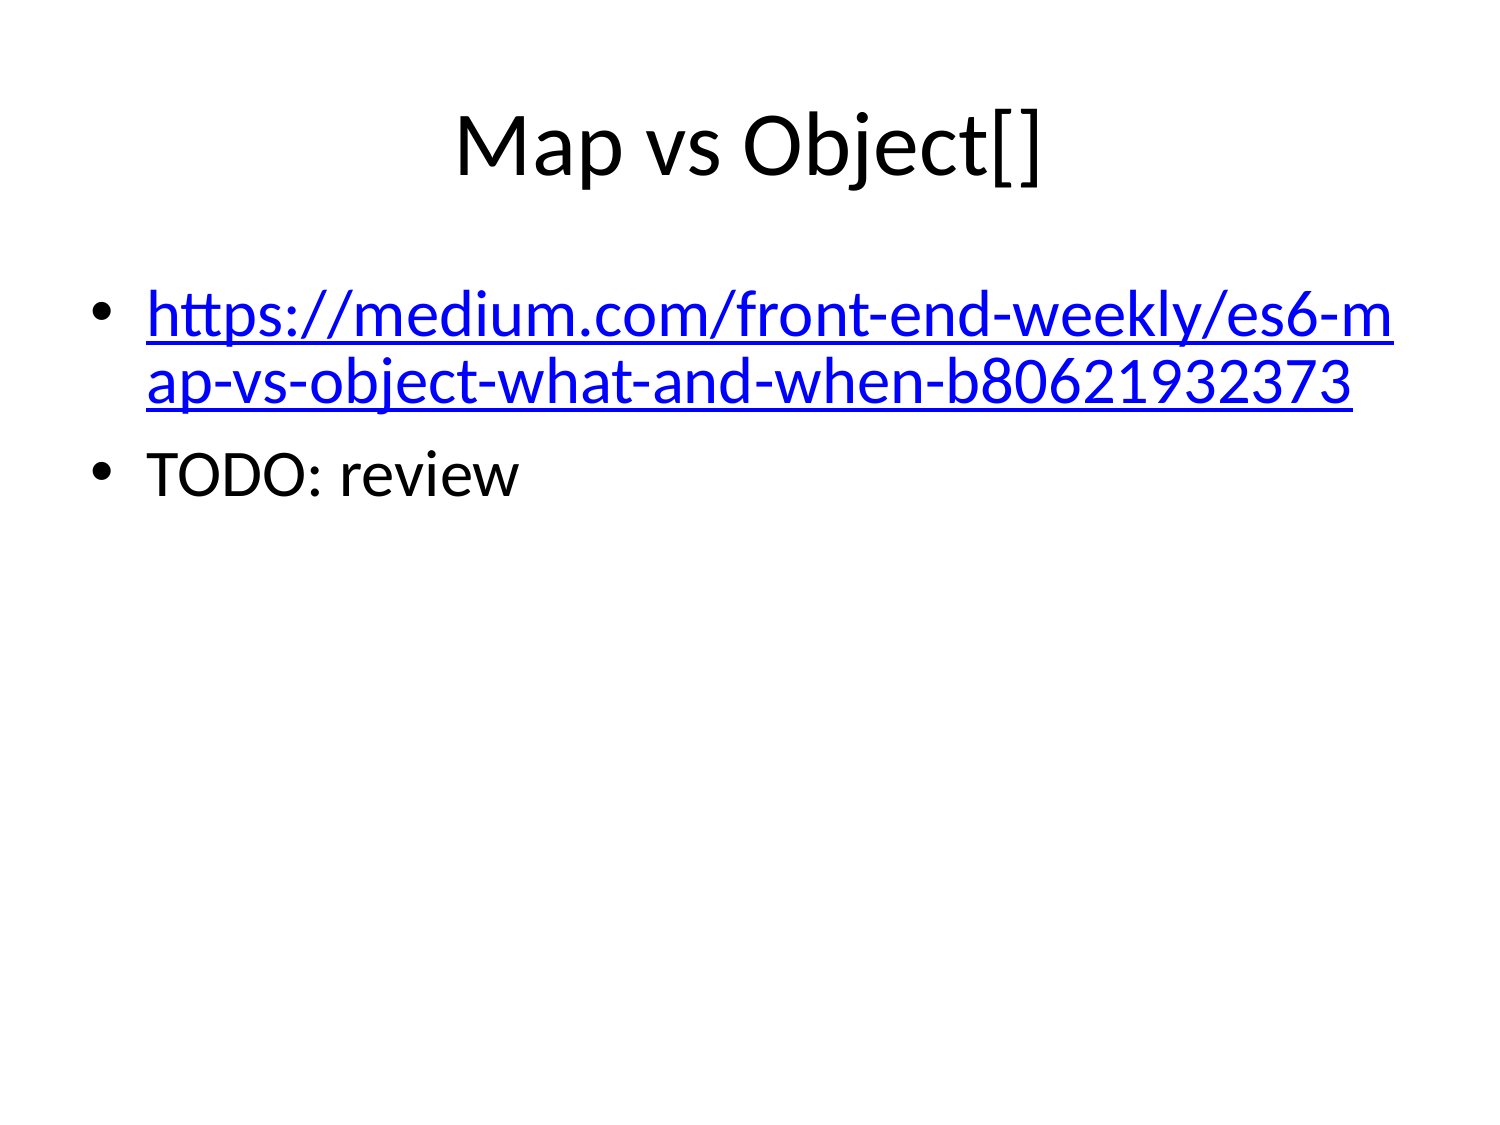

# Map vs Object[]
https://medium.com/front-end-weekly/es6-map-vs-object-what-and-when-b80621932373
TODO: review